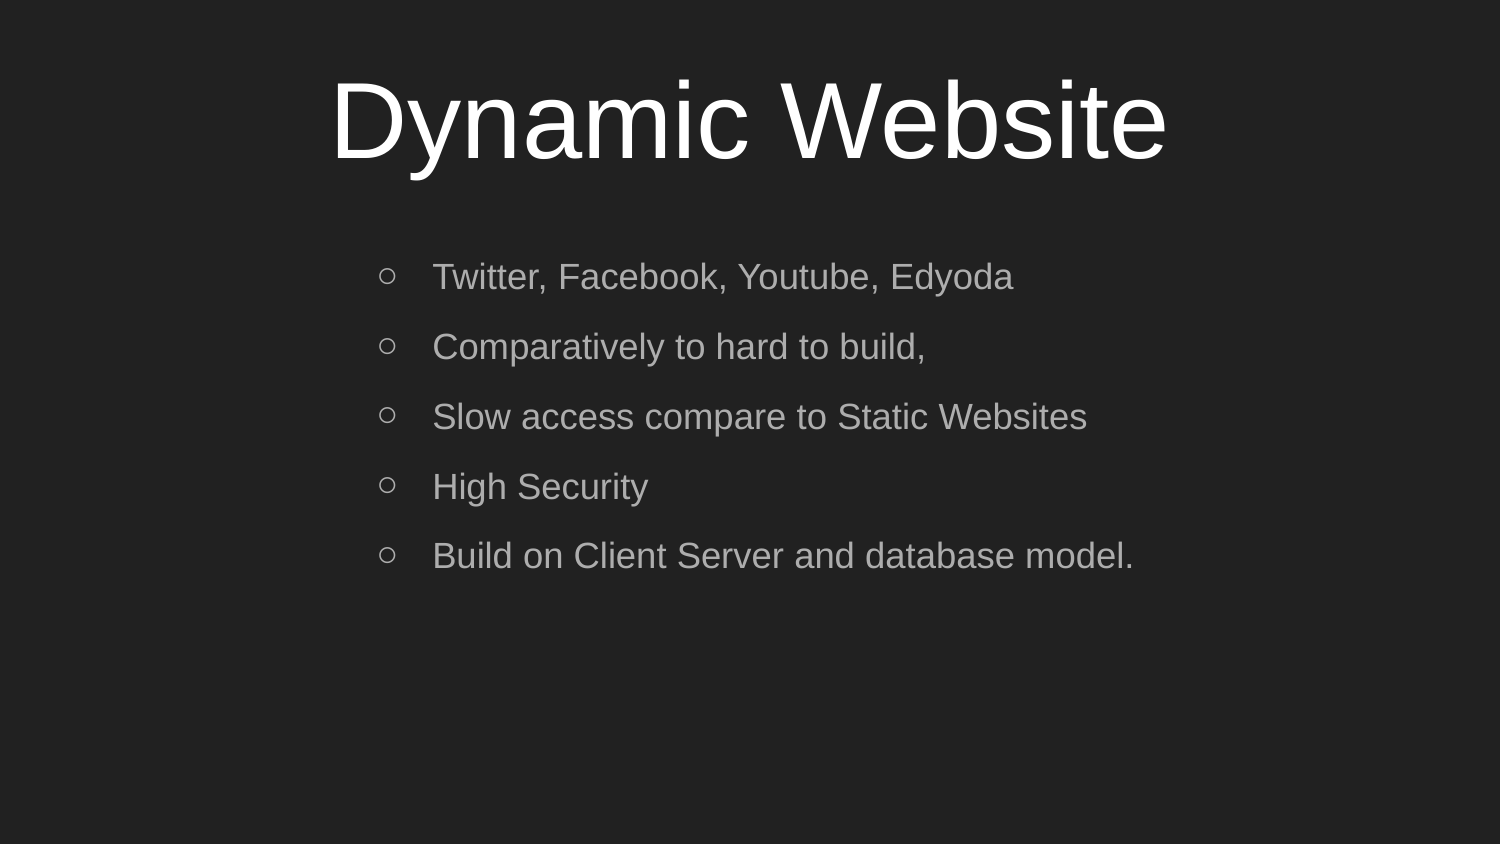

# Dynamic Website
Twitter, Facebook, Youtube, Edyoda

Comparatively to hard to build,

Slow access compare to Static Websites

High Security

Build on Client Server and database model.